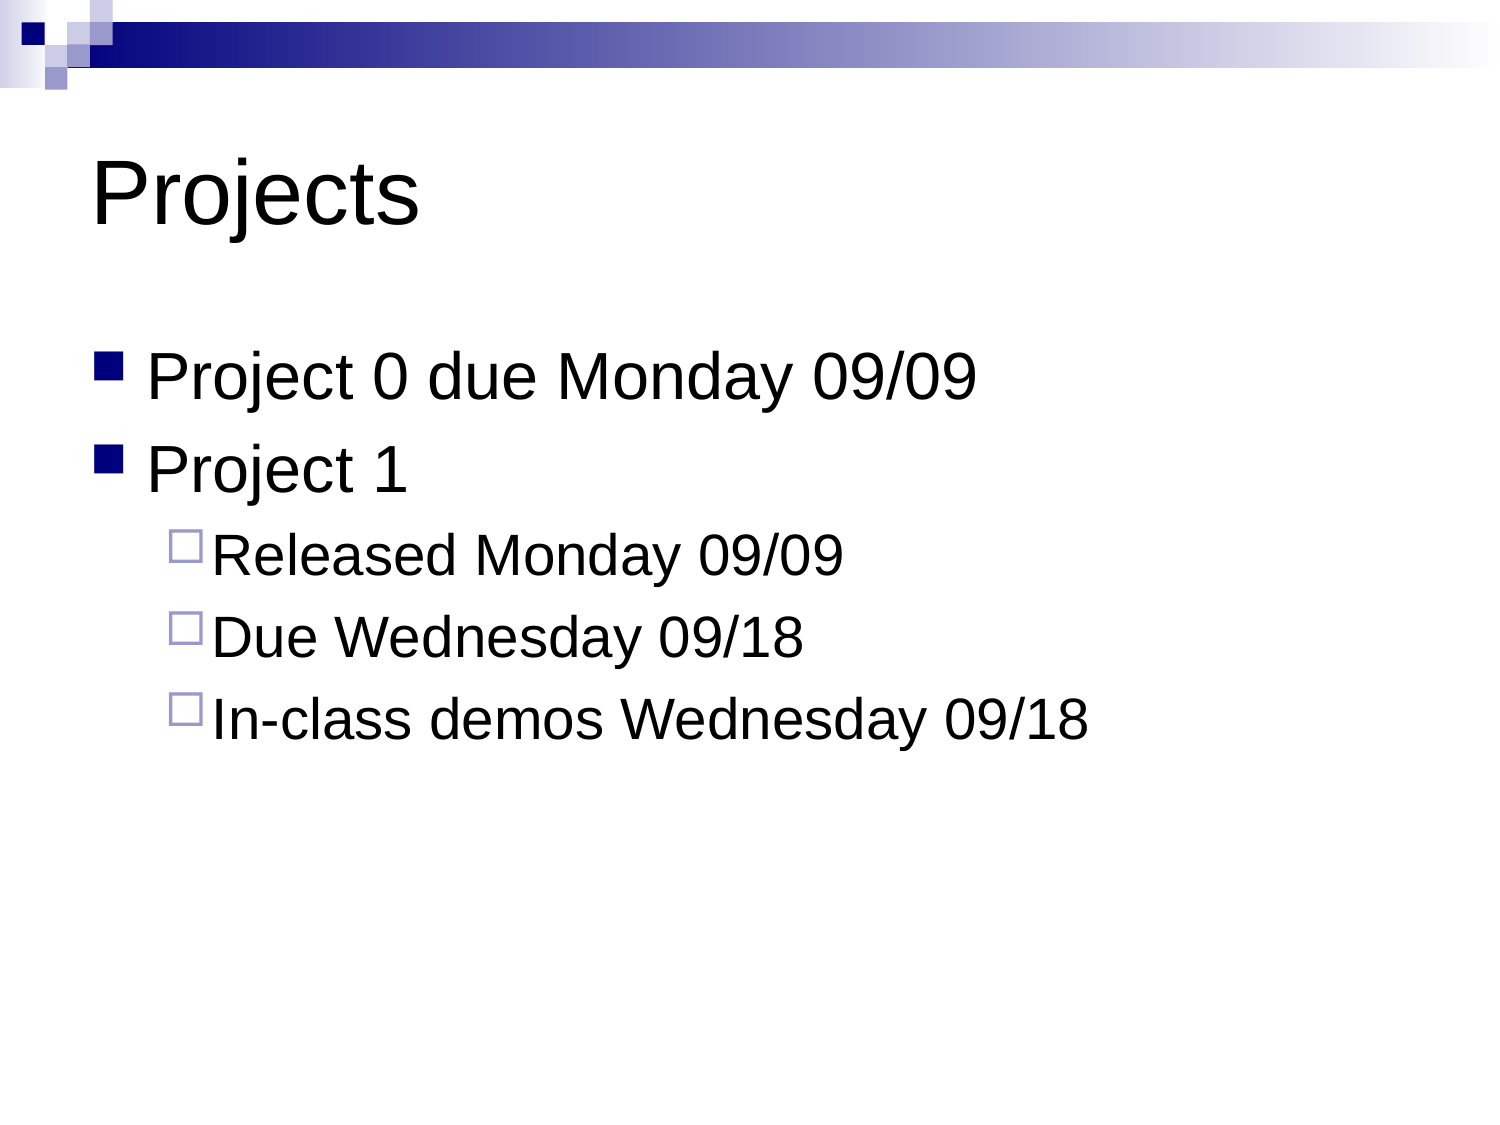

# Projects
Project 0 due Monday 09/09
Project 1
Released Monday 09/09
Due Wednesday 09/18
In-class demos Wednesday 09/18